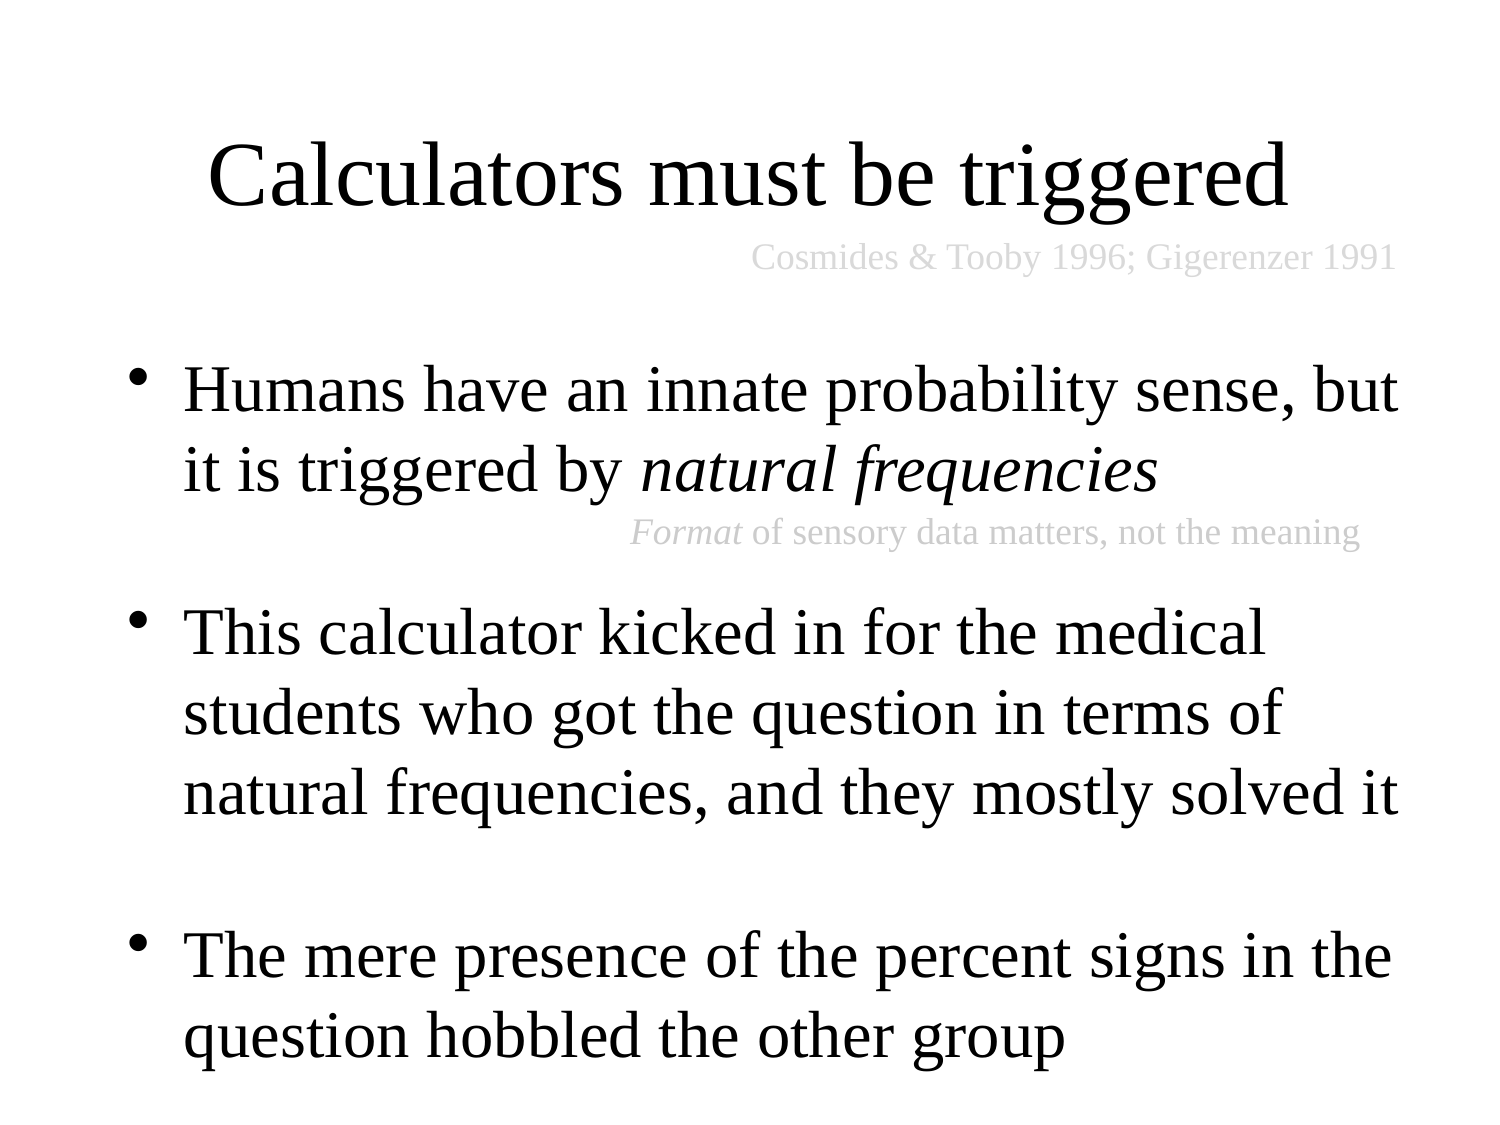

# Calculators must be triggered
Cosmides & Tooby 1996; Gigerenzer 1991
Humans have an innate probability sense, but it is triggered by natural frequencies

This calculator kicked in for the medical students who got the question in terms of natural frequencies, and they mostly solved it

The mere presence of the percent signs in the question hobbled the other group
Format of sensory data matters, not the meaning